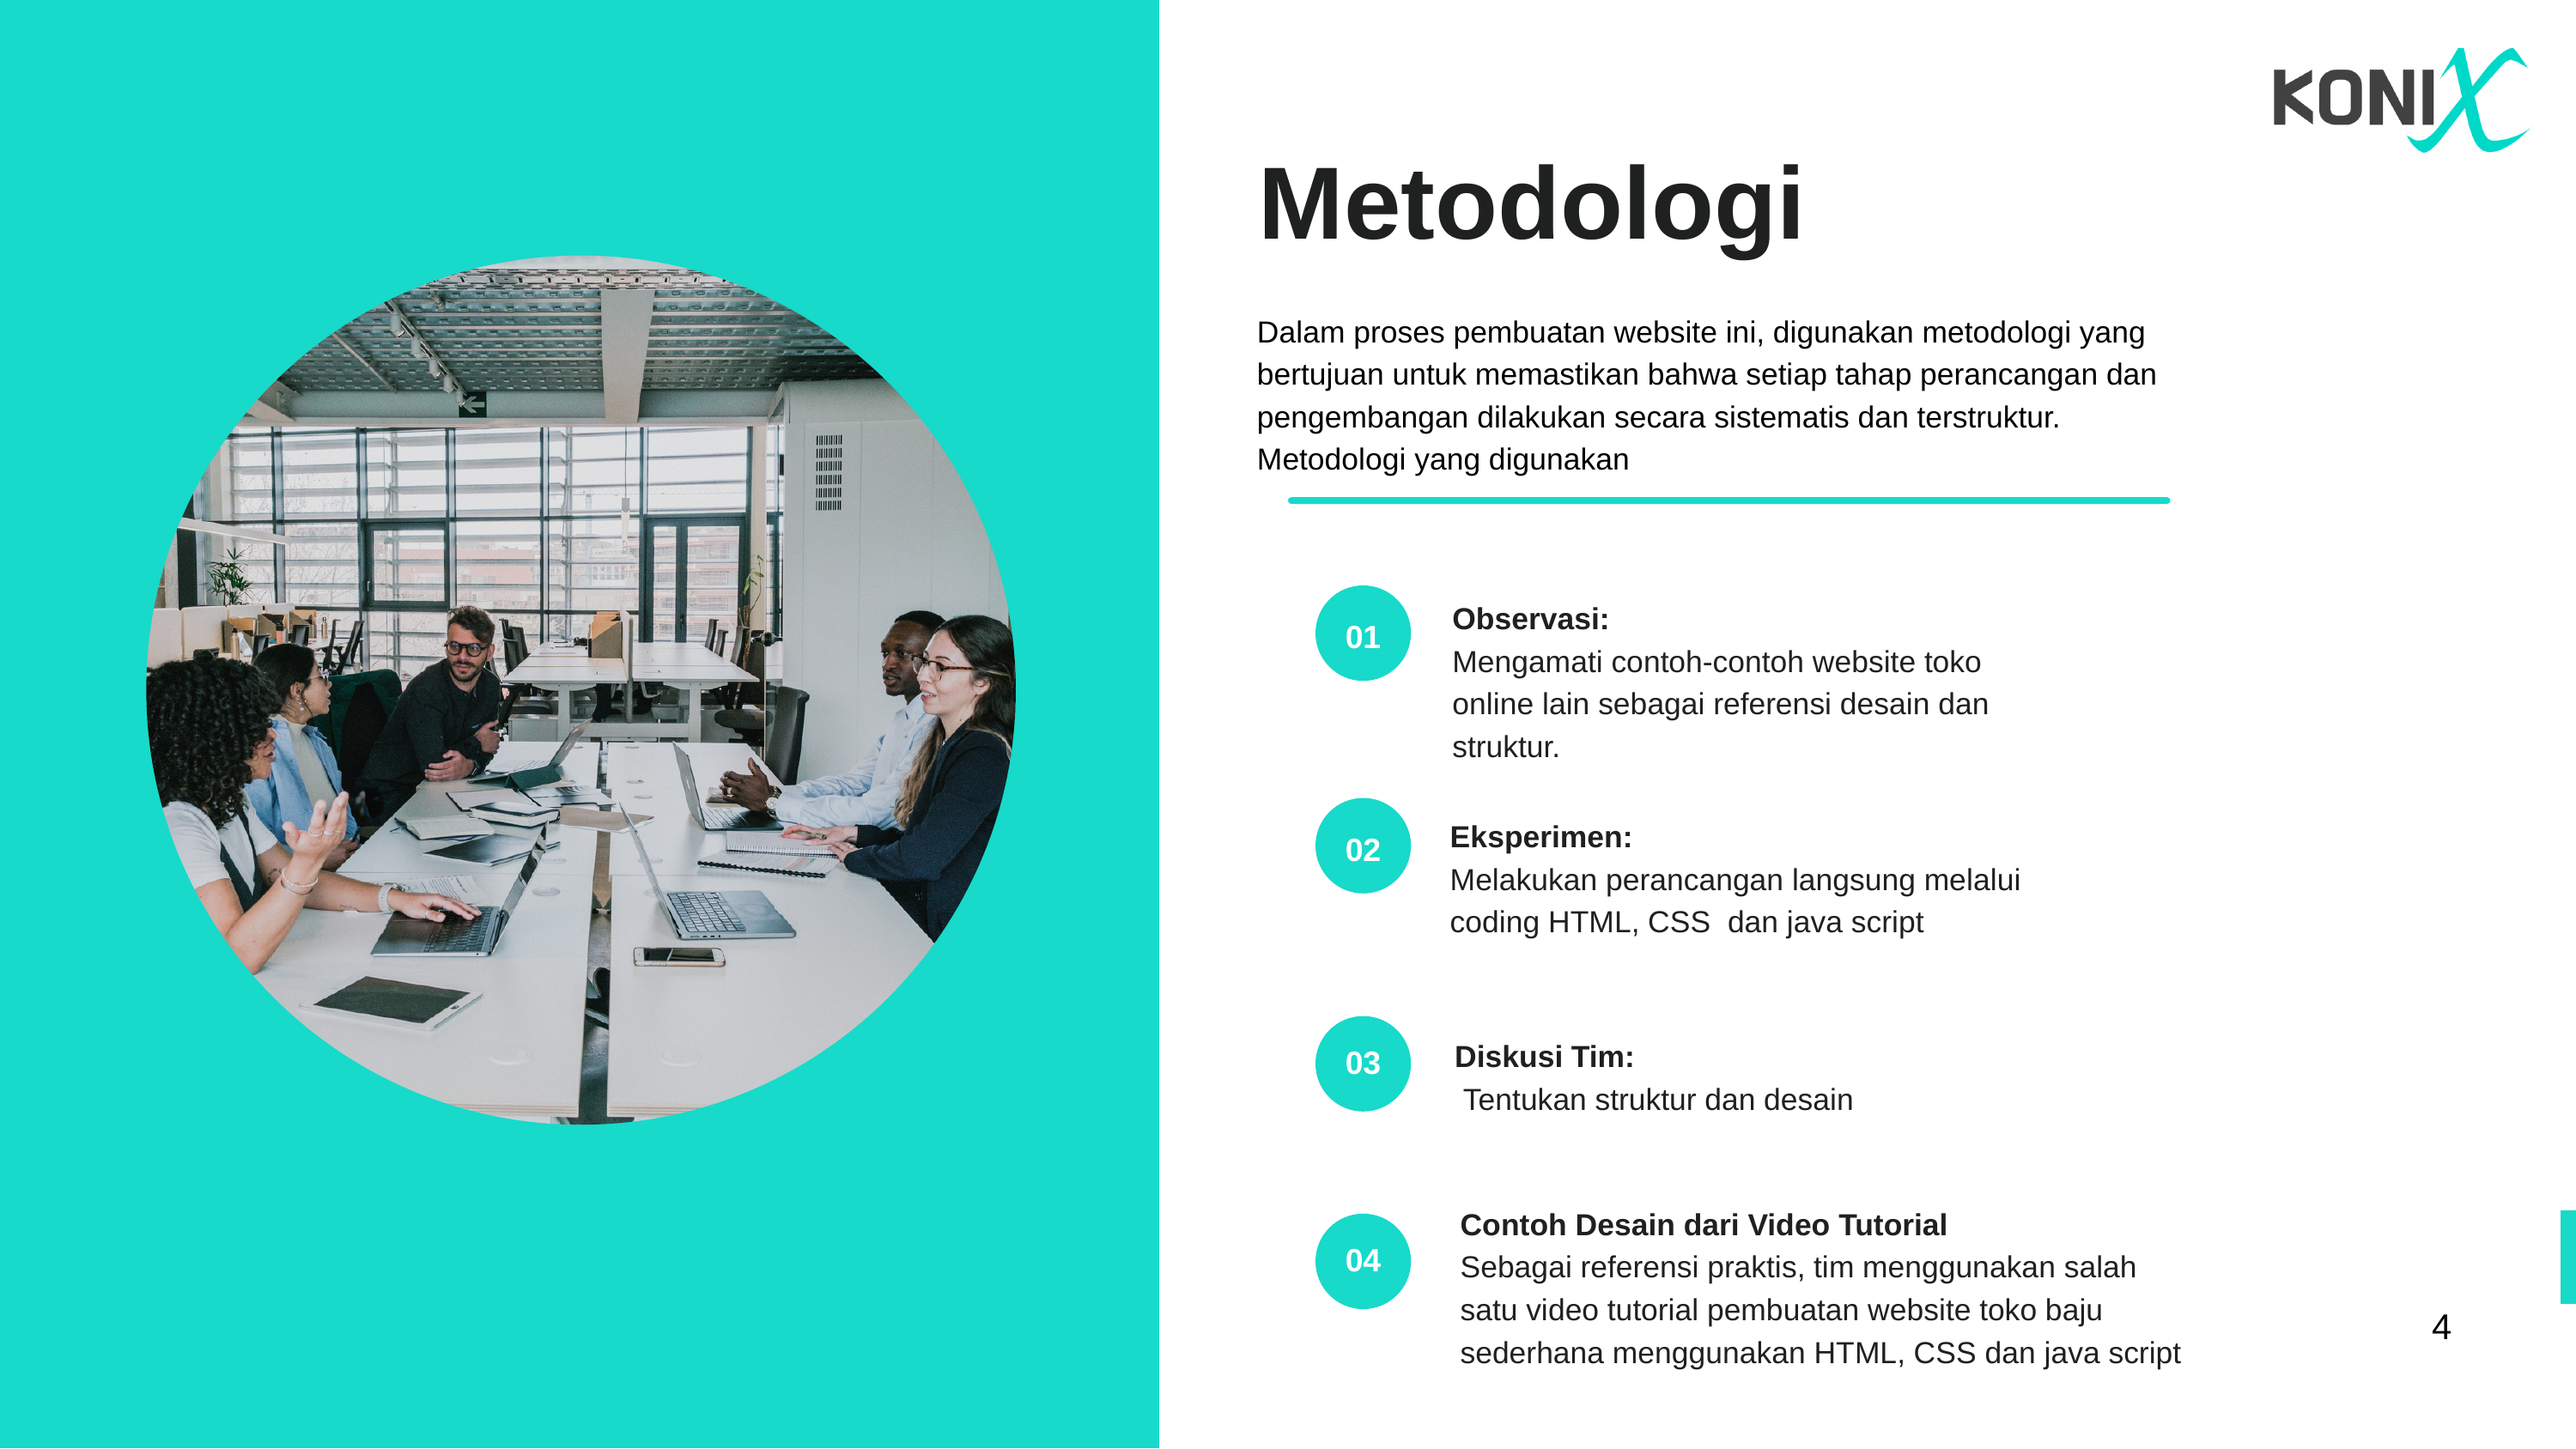

Metodologi

Dalam proses pembuatan website ini, digunakan metodologi yang bertujuan untuk memastikan bahwa setiap tahap perancangan dan pengembangan dilakukan secara sistematis dan terstruktur. Metodologi yang digunakan

Observasi:
Mengamati contoh-contoh website toko online lain sebagai referensi desain dan struktur.

01

Eksperimen:
Melakukan perancangan langsung melalui coding HTML, CSS  dan java script
02

Diskusi Tim:
 Tentukan struktur dan desain
03
Contoh Desain dari Video Tutorial
Sebagai referensi praktis, tim menggunakan salah satu video tutorial pembuatan website toko baju sederhana menggunakan HTML, CSS dan java script

04
4